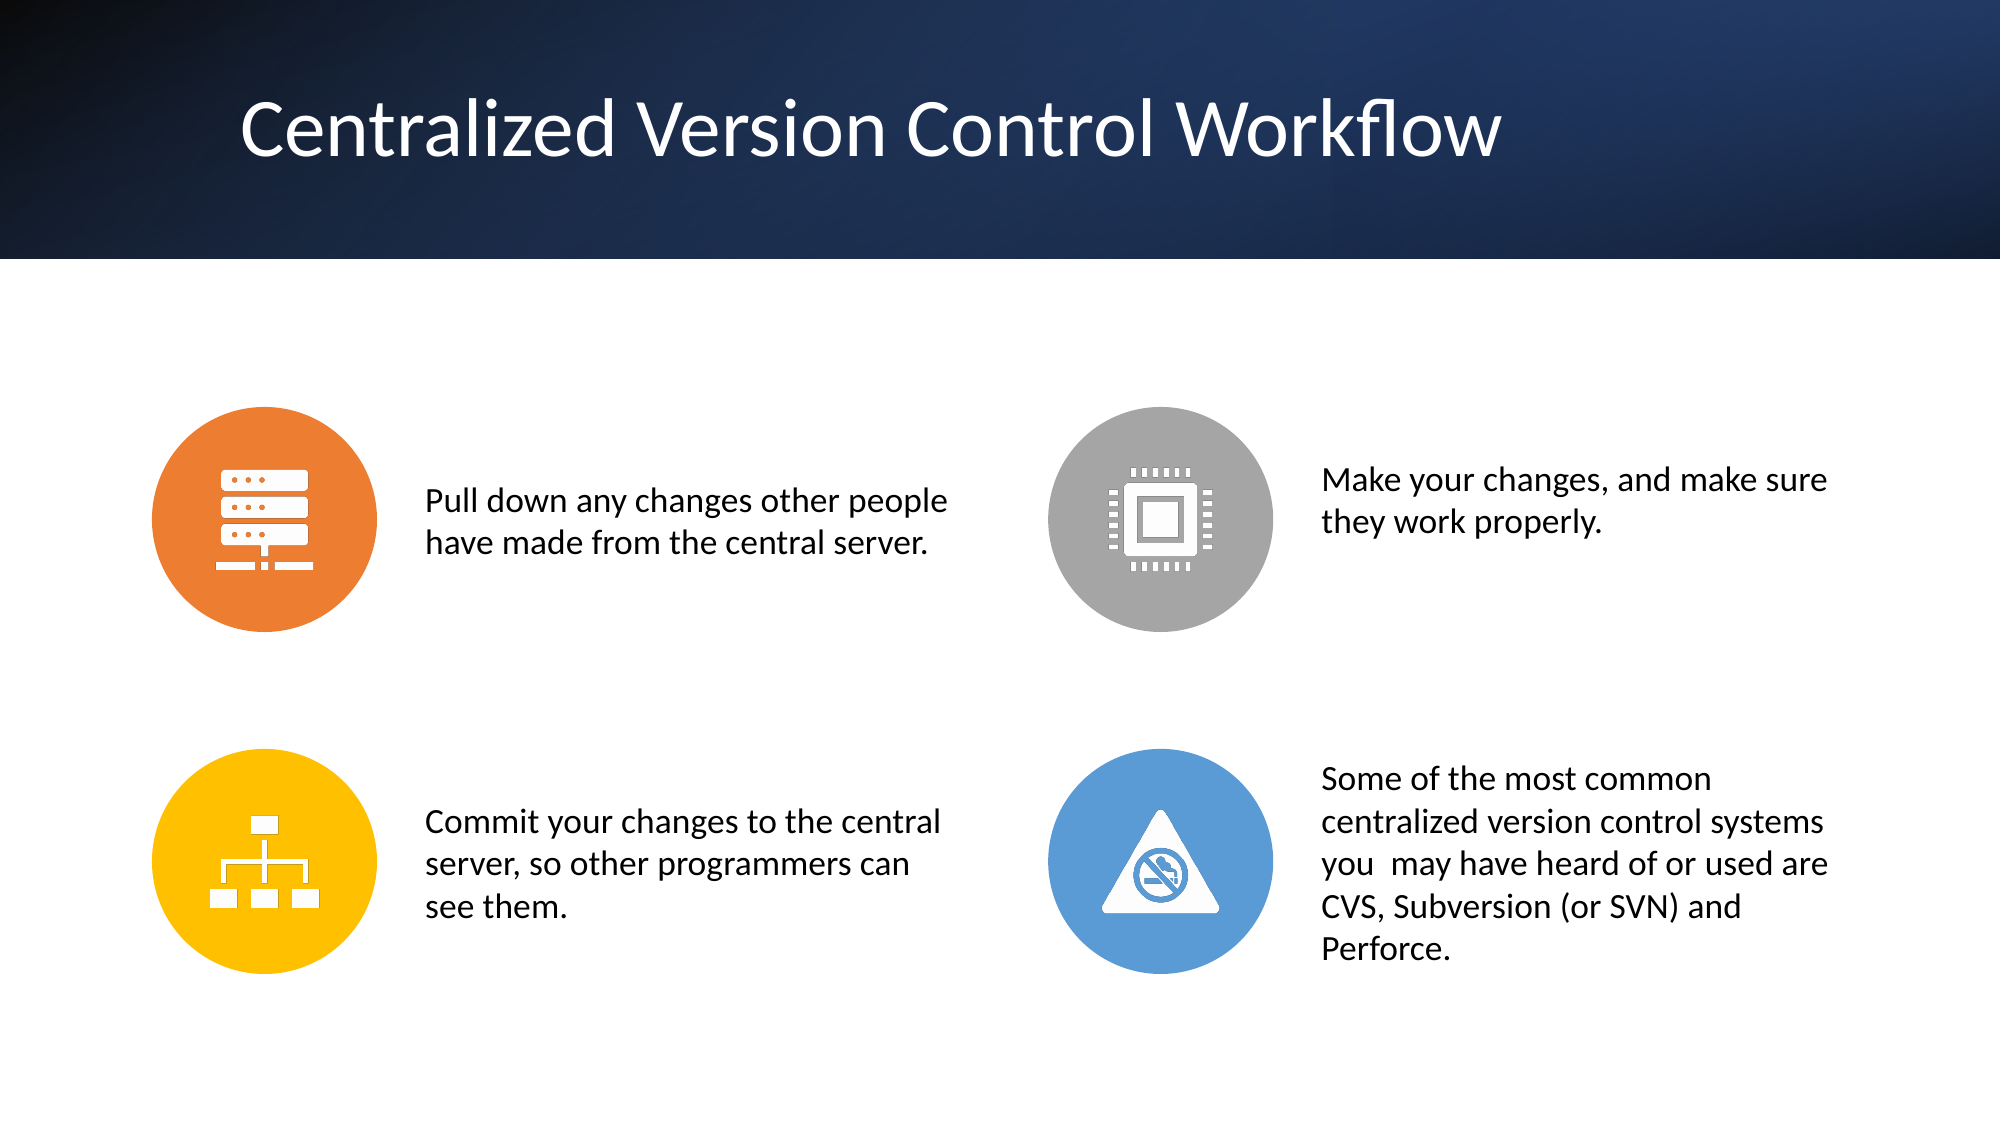

Centralized Version Control Workflow
Pull down any changes other people have made from the central server.
Make your changes, and make sure they work properly.
Commit your changes to the central server, so other programmers can see them.
Some of the most common centralized version control systems you  may have heard of or used are CVS, Subversion (or SVN) and Perforce.